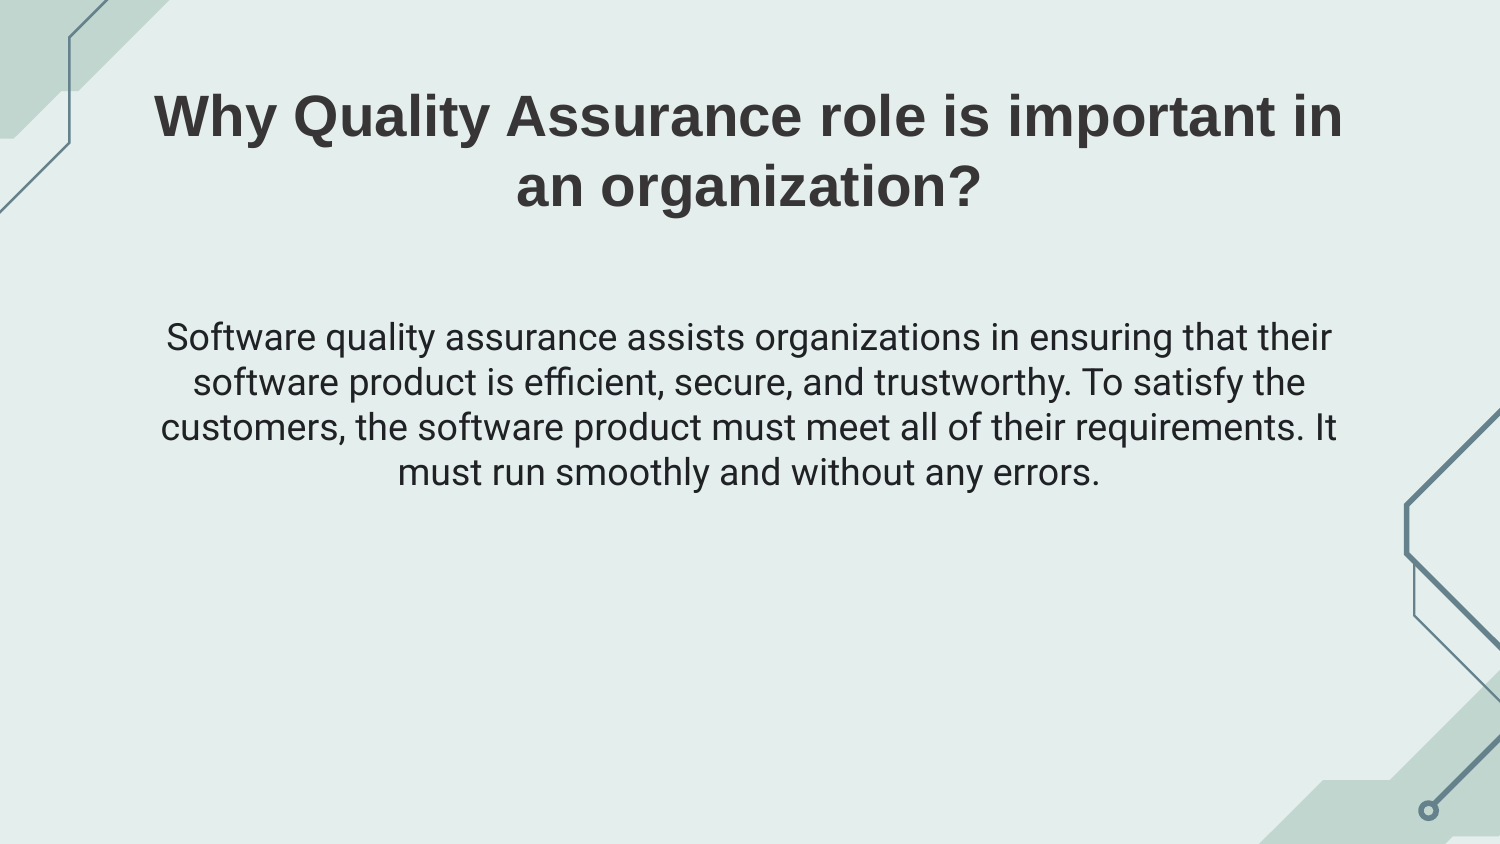

# Why Quality Assurance role is important in an organization?
Software quality assurance assists organizations in ensuring that their software product is efficient, secure, and trustworthy. To satisfy the customers, the software product must meet all of their requirements. It must run smoothly and without any errors.